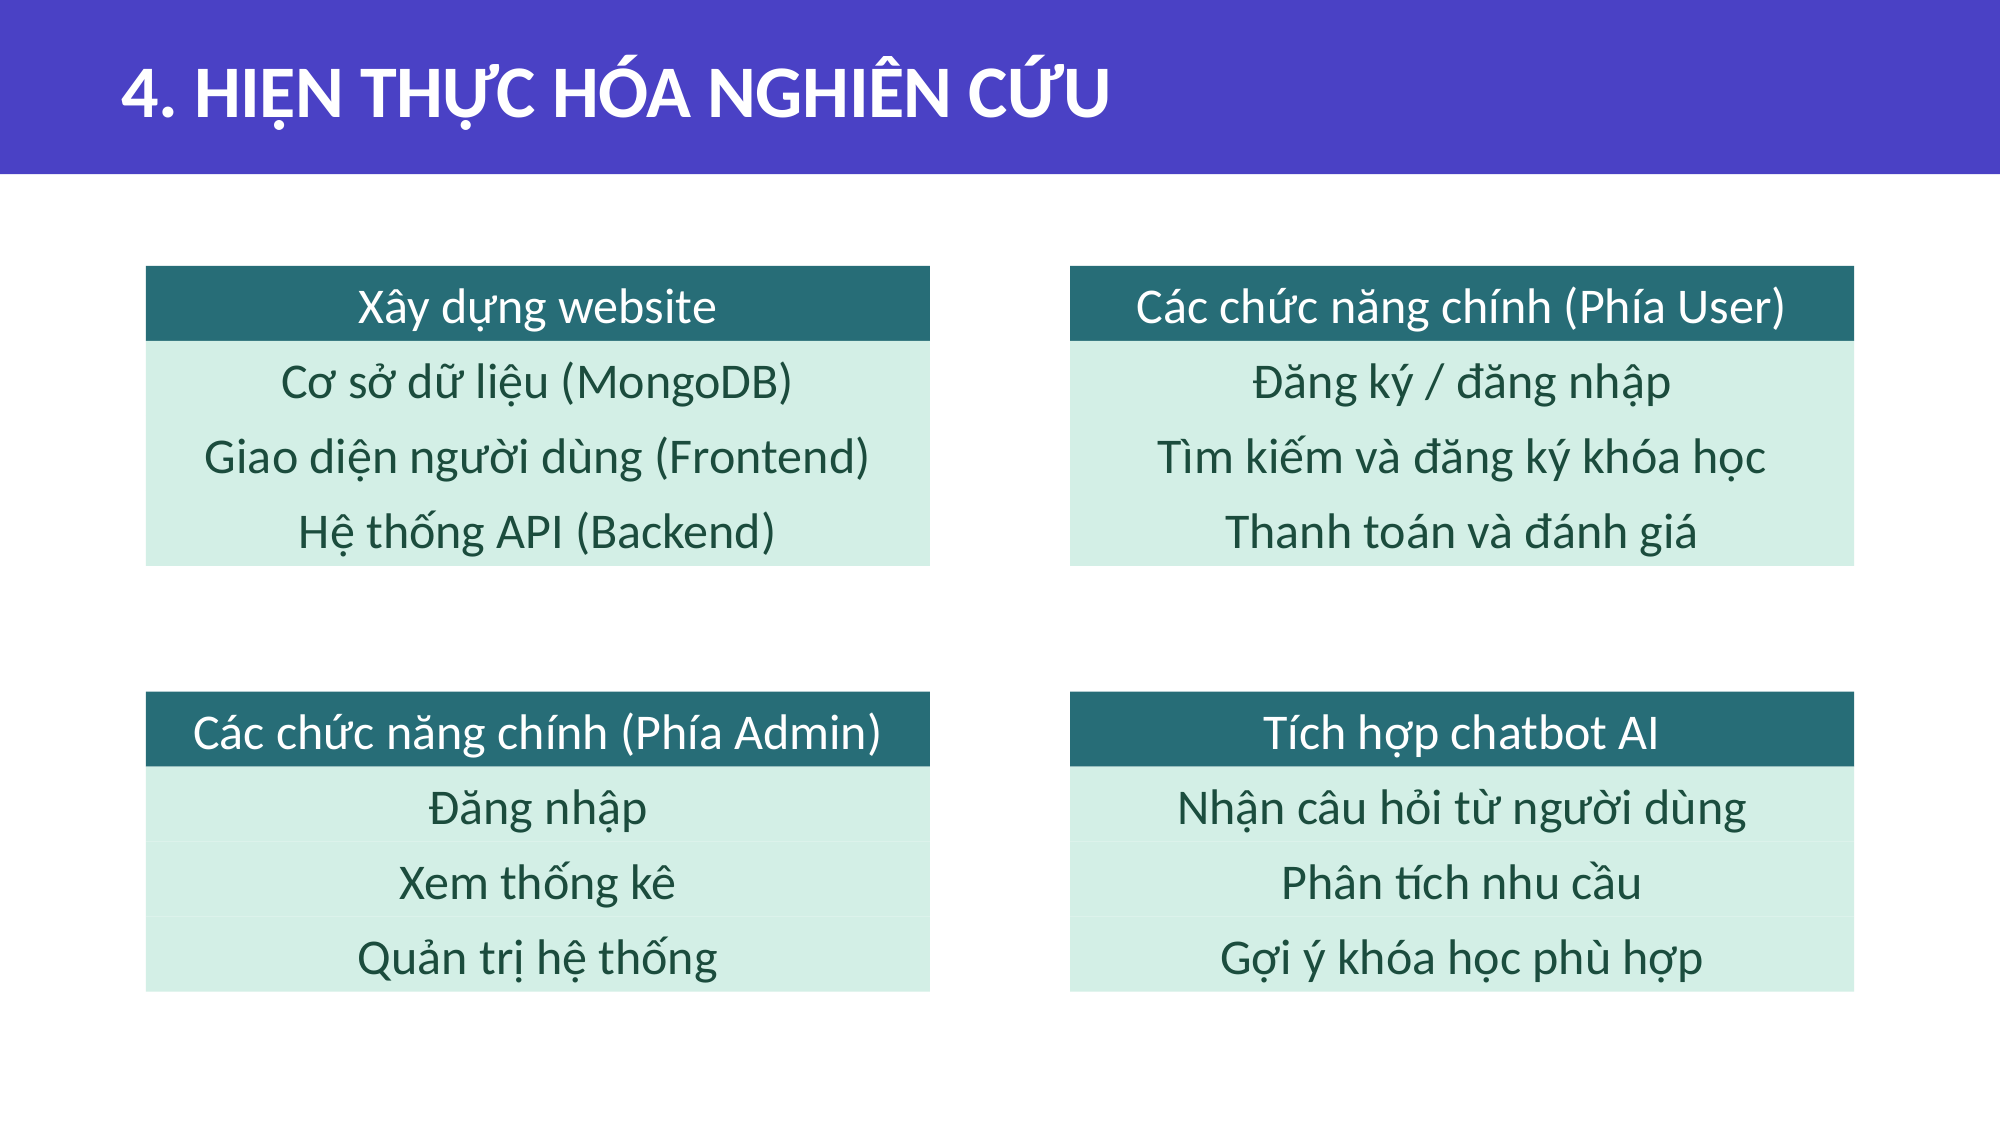

# 4. HIỆN THỰC HÓA NGHIÊN CỨU
Xây dựng website
Cơ sở dữ liệu (MongoDB)
Giao diện người dùng (Frontend)
Hệ thống API (Backend)
Các chức năng chính (Phía User)
Đăng ký / đăng nhập
Tìm kiếm và đăng ký khóa học
Thanh toán và đánh giá
Các chức năng chính (Phía Admin)
Đăng nhập
Xem thống kê
Quản trị hệ thống
Tích hợp chatbot AI
Nhận câu hỏi từ người dùng
Phân tích nhu cầu
Gợi ý khóa học phù hợp